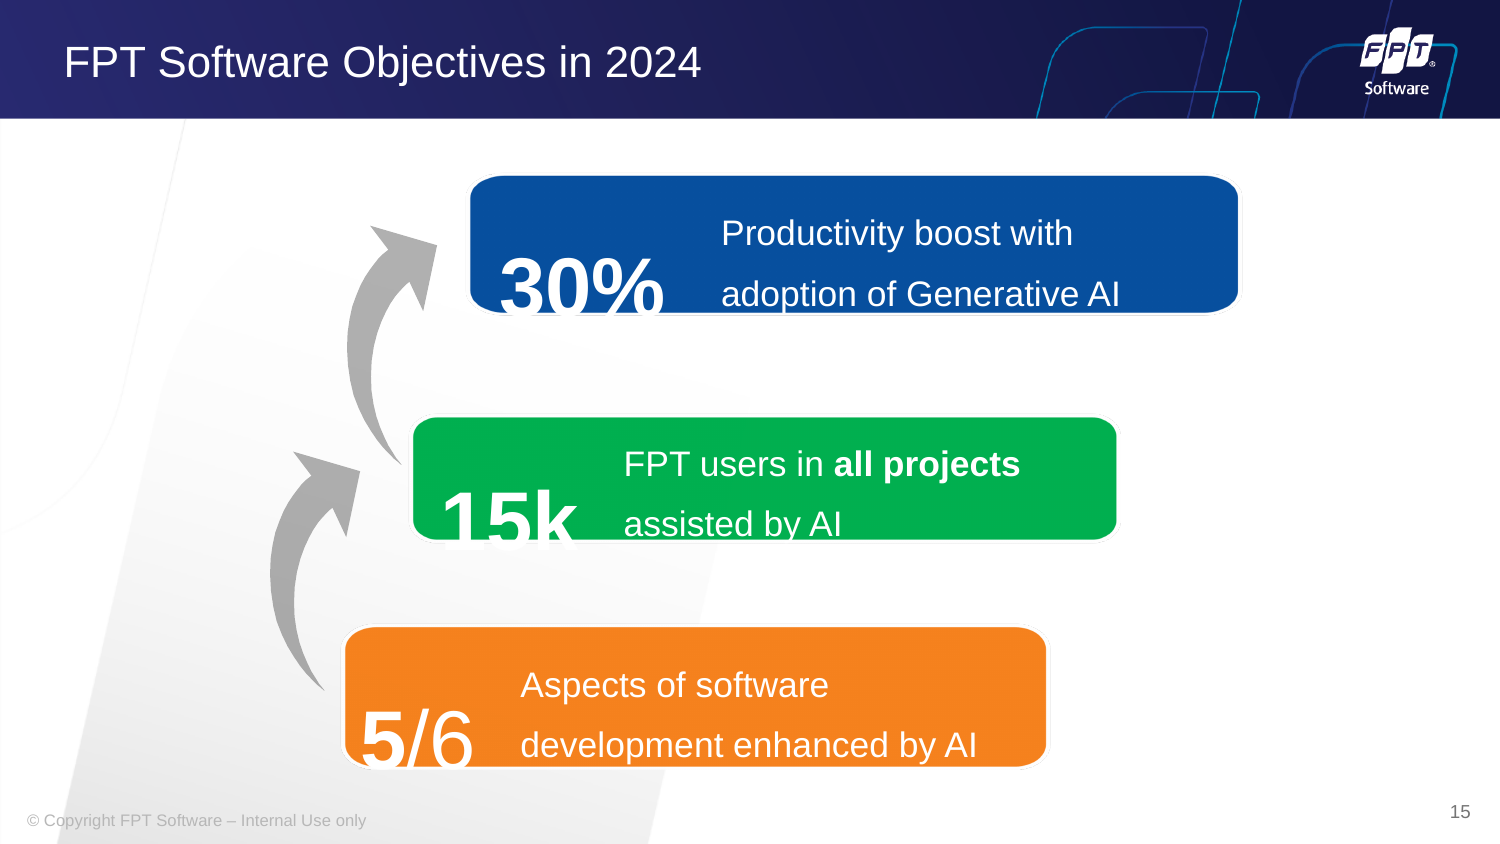

# FPT Software Objectives in 2024

Productivity boost with adoption of Generative AI
30%

FPT users in all projects assisted by AI
15k

Aspects of software development enhanced by AI
5/6
15
© Copyright FPT Software – Internal Use only